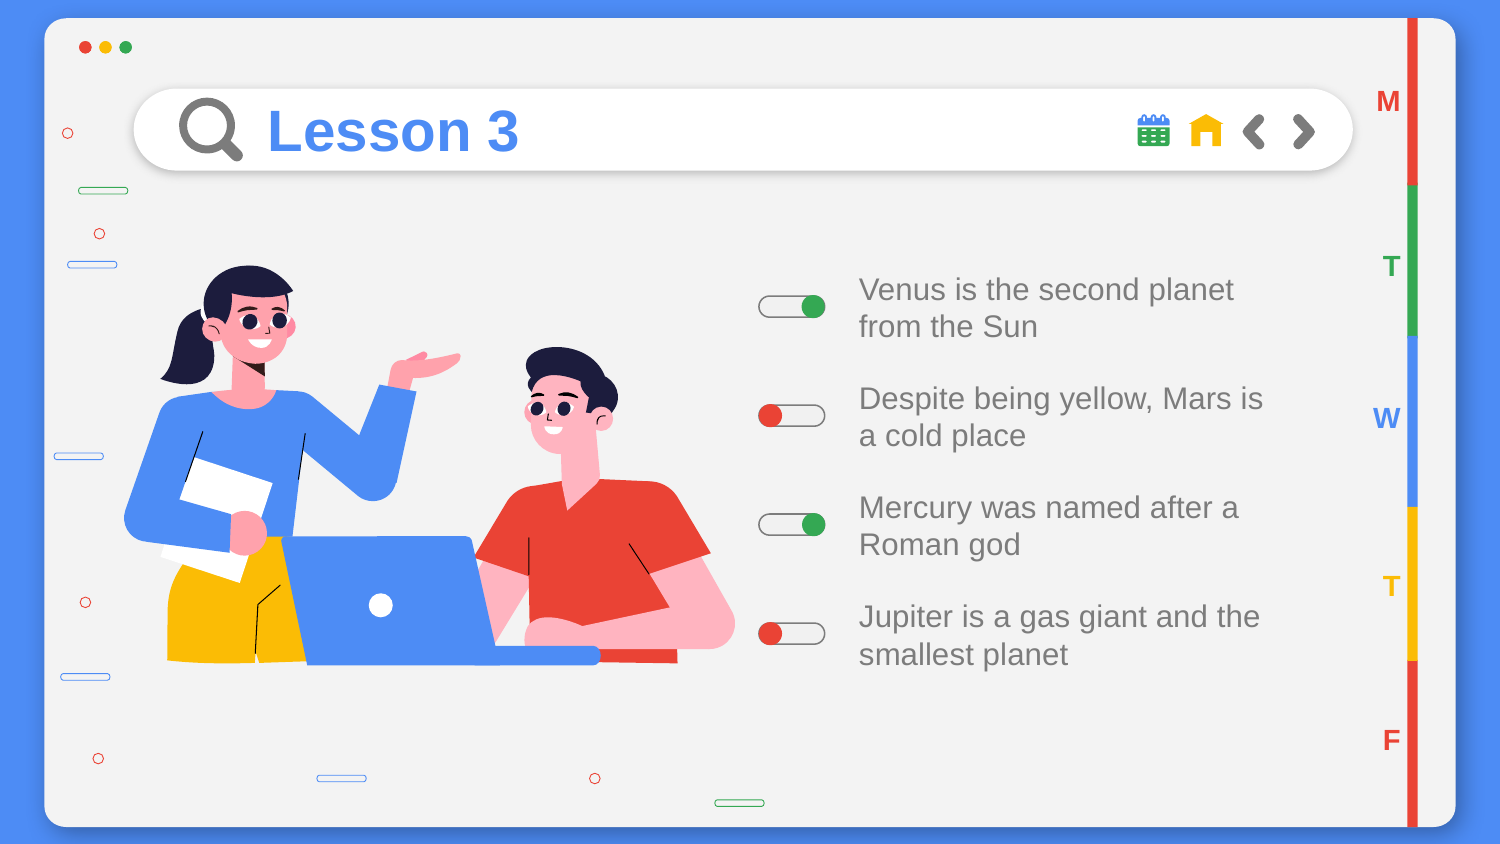

M
# Lesson 3

T

Venus is the second planet from the Sun

Despite being yellow, Mars is a cold place
W

Mercury was named after a Roman god

T

Jupiter is a gas giant and the smallest planet

F